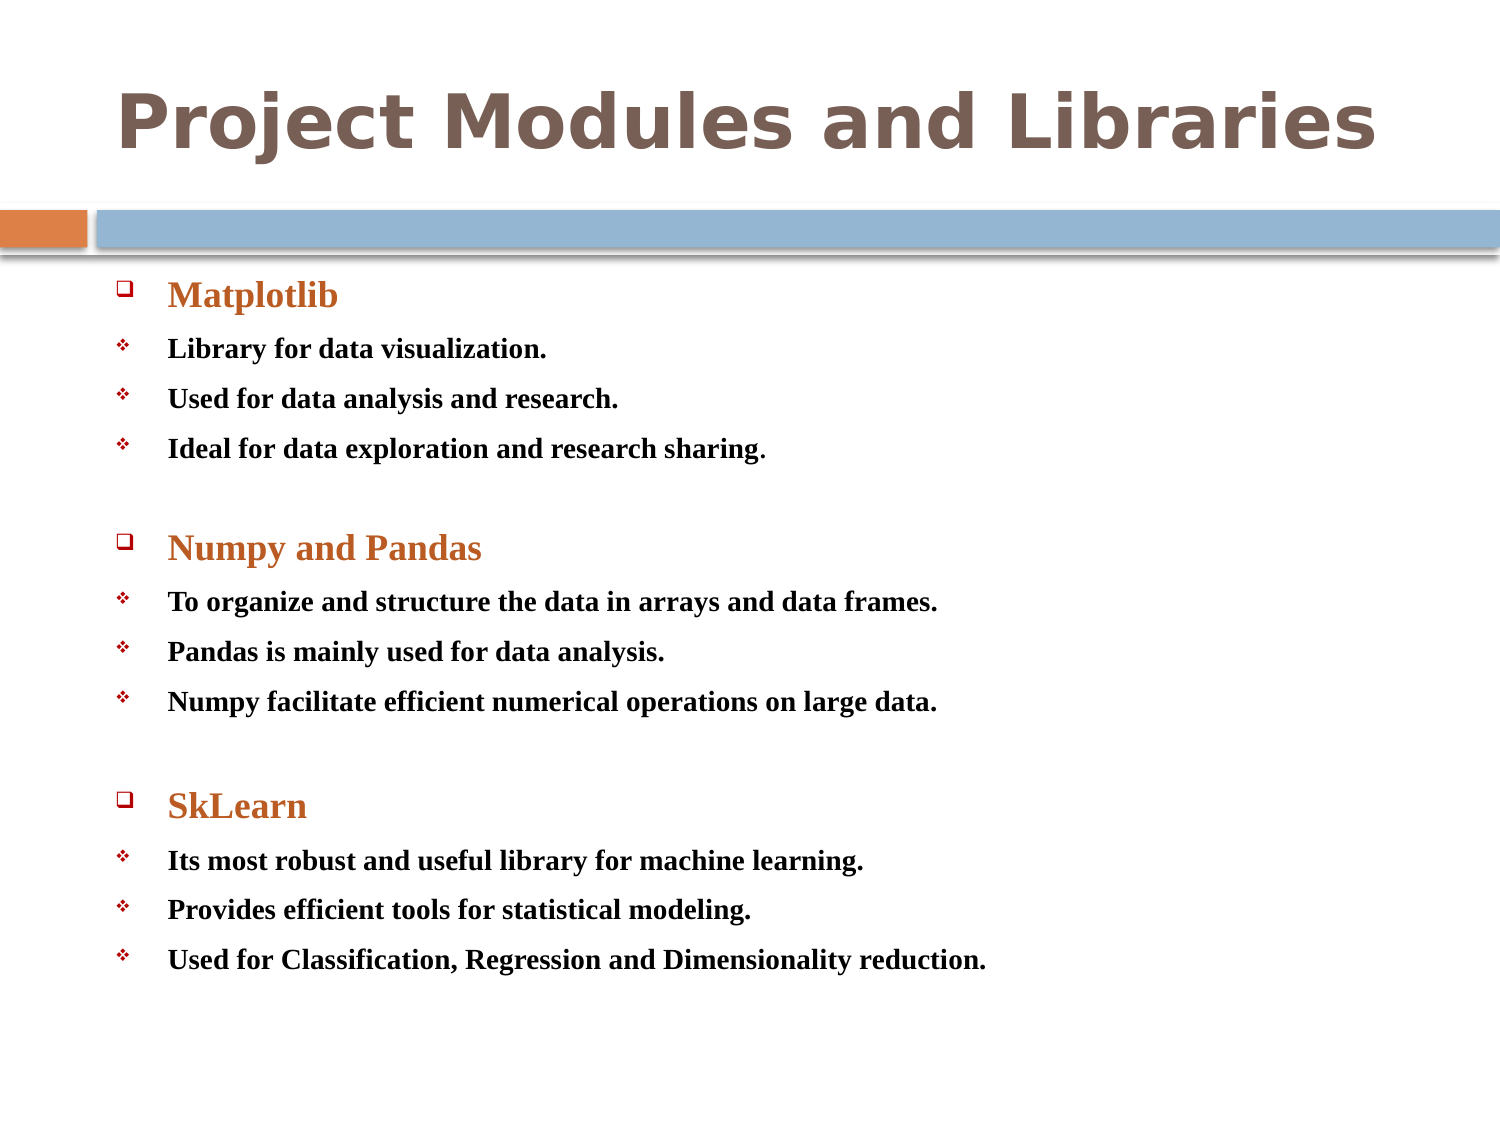

# Project Modules and Libraries
Matplotlib
Library for data visualization.
Used for data analysis and research.
Ideal for data exploration and research sharing.

Numpy and Pandas
To organize and structure the data in arrays and data frames.
Pandas is mainly used for data analysis.
Numpy facilitate efficient numerical operations on large data.

SkLearn
Its most robust and useful library for machine learning.
Provides efficient tools for statistical modeling.
Used for Classification, Regression and Dimensionality reduction.